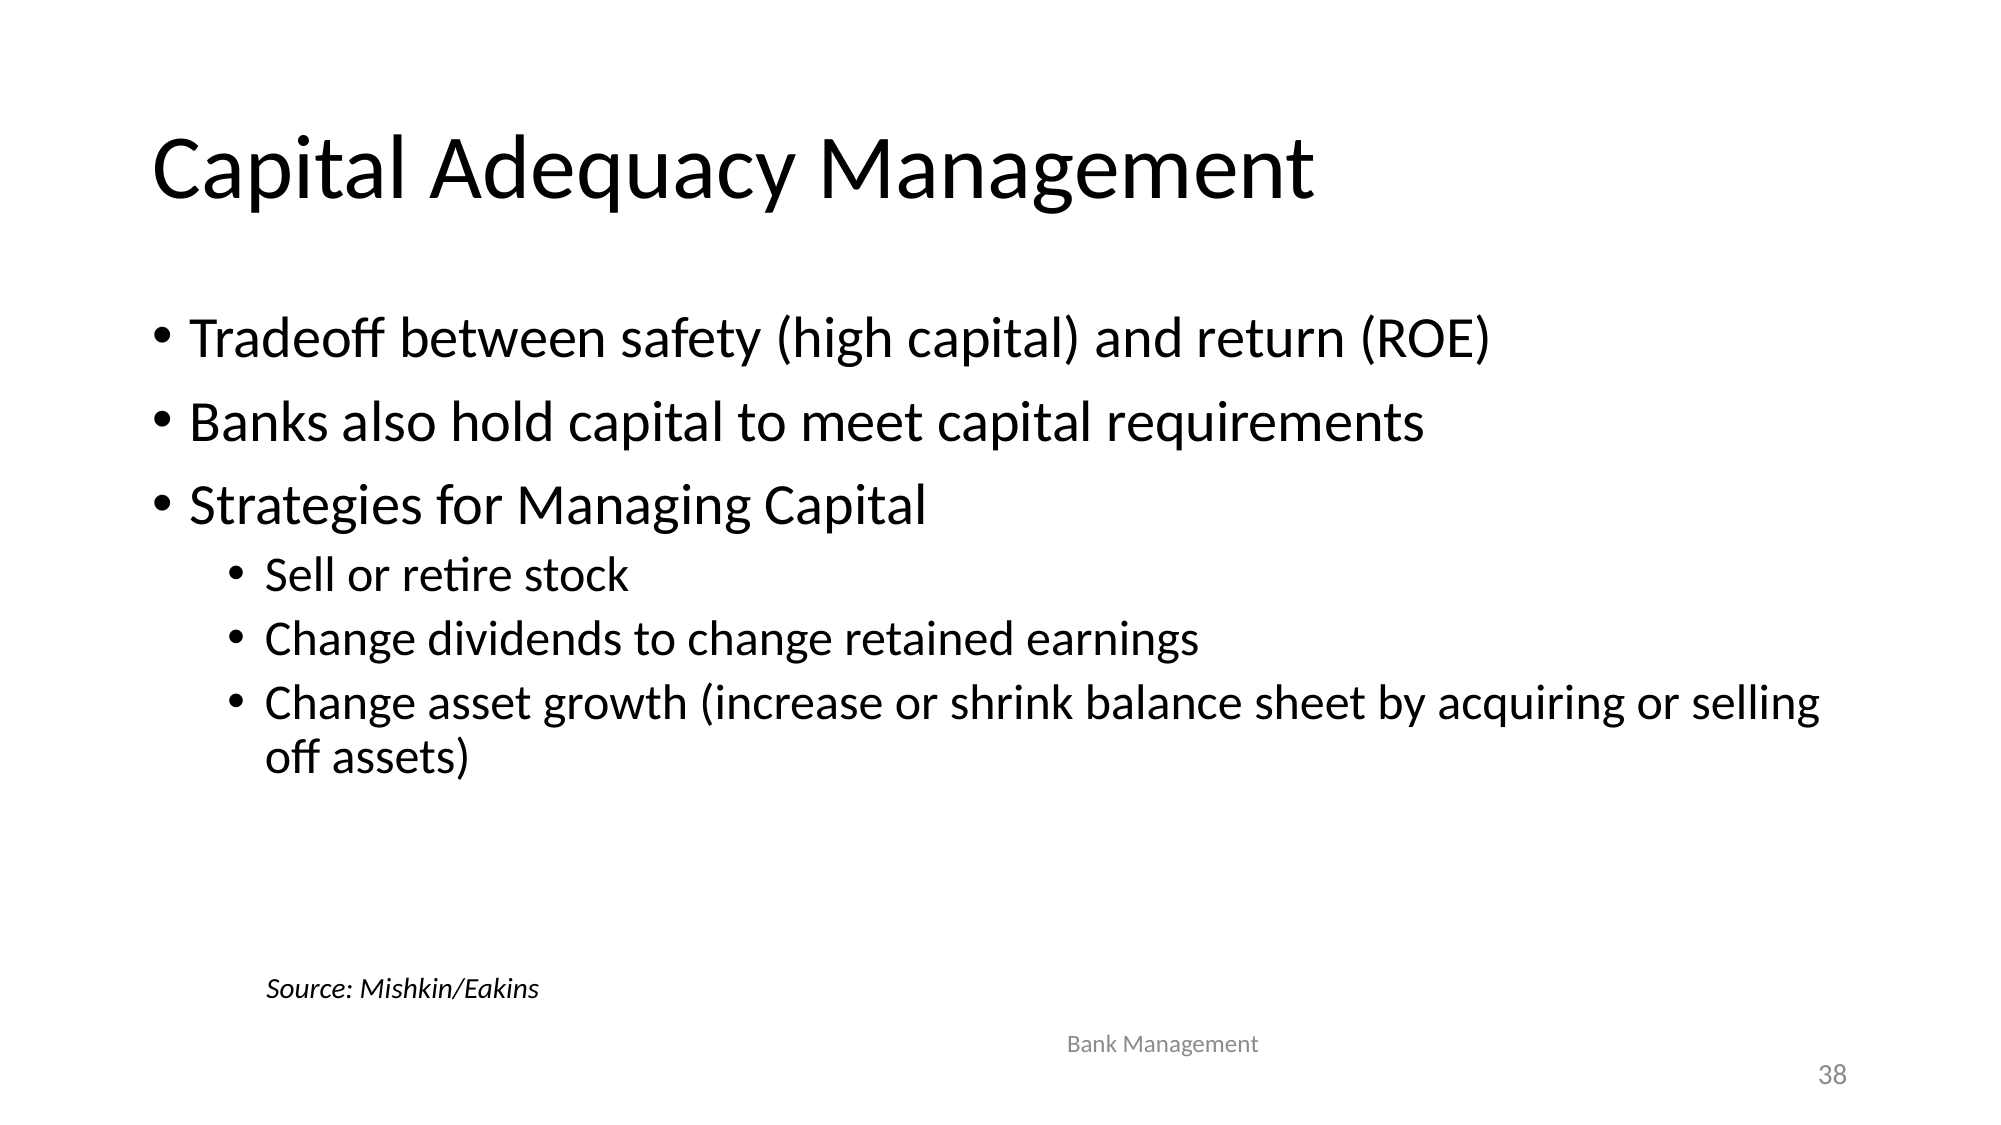

# Capital Adequacy Management
Tradeoff between safety (high capital) and return (ROE)
Banks also hold capital to meet capital requirements
Strategies for Managing Capital
Sell or retire stock
Change dividends to change retained earnings
Change asset growth (increase or shrink balance sheet by acquiring or selling off assets)
Source: Mishkin/Eakins
Bank Management
38